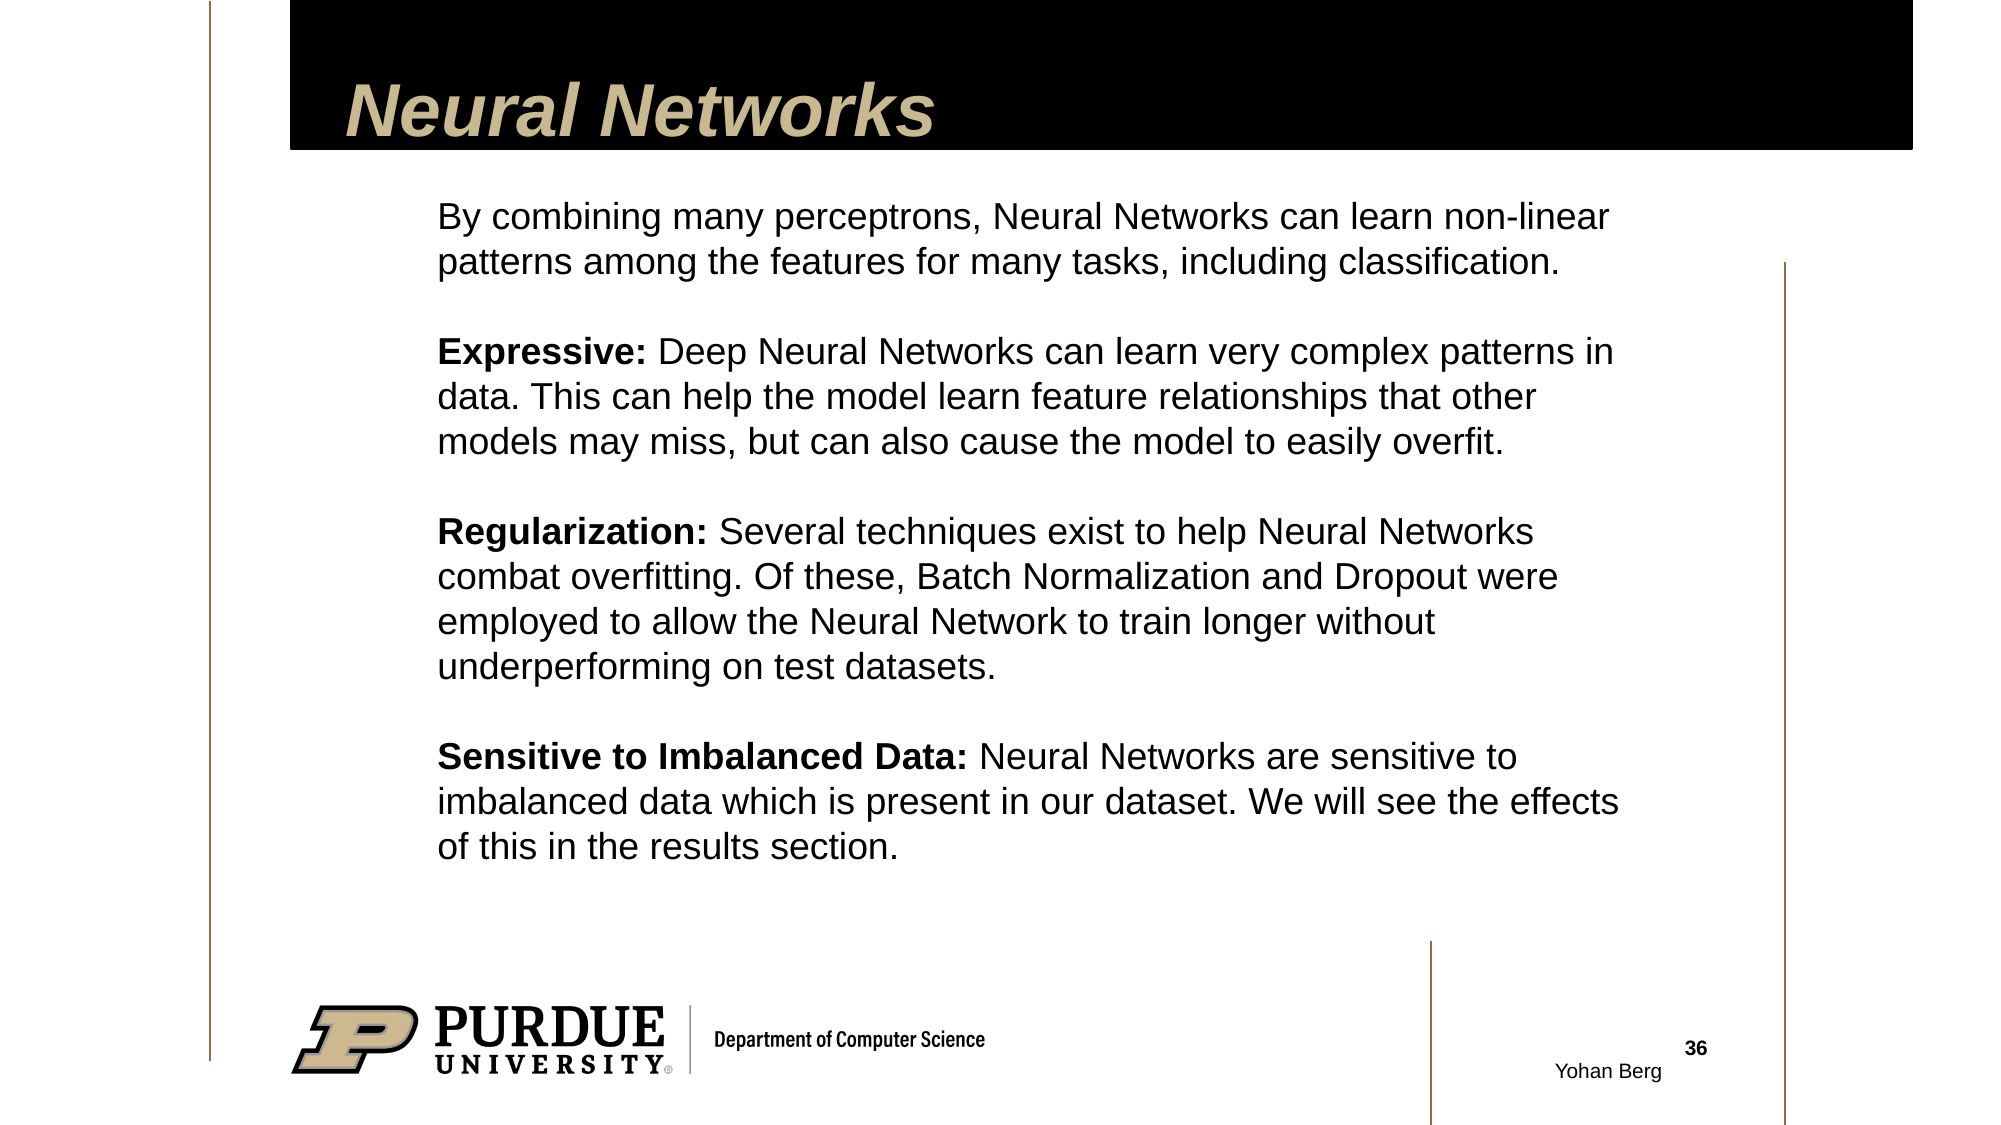

# Neural Networks
By combining many perceptrons, Neural Networks can learn non-linear patterns among the features for many tasks, including classification.

Expressive: Deep Neural Networks can learn very complex patterns in data. This can help the model learn feature relationships that other models may miss, but can also cause the model to easily overfit.

Regularization: Several techniques exist to help Neural Networks combat overfitting. Of these, Batch Normalization and Dropout were employed to allow the Neural Network to train longer without underperforming on test datasets.

Sensitive to Imbalanced Data: Neural Networks are sensitive to imbalanced data which is present in our dataset. We will see the effects of this in the results section.
36
Yohan Berg